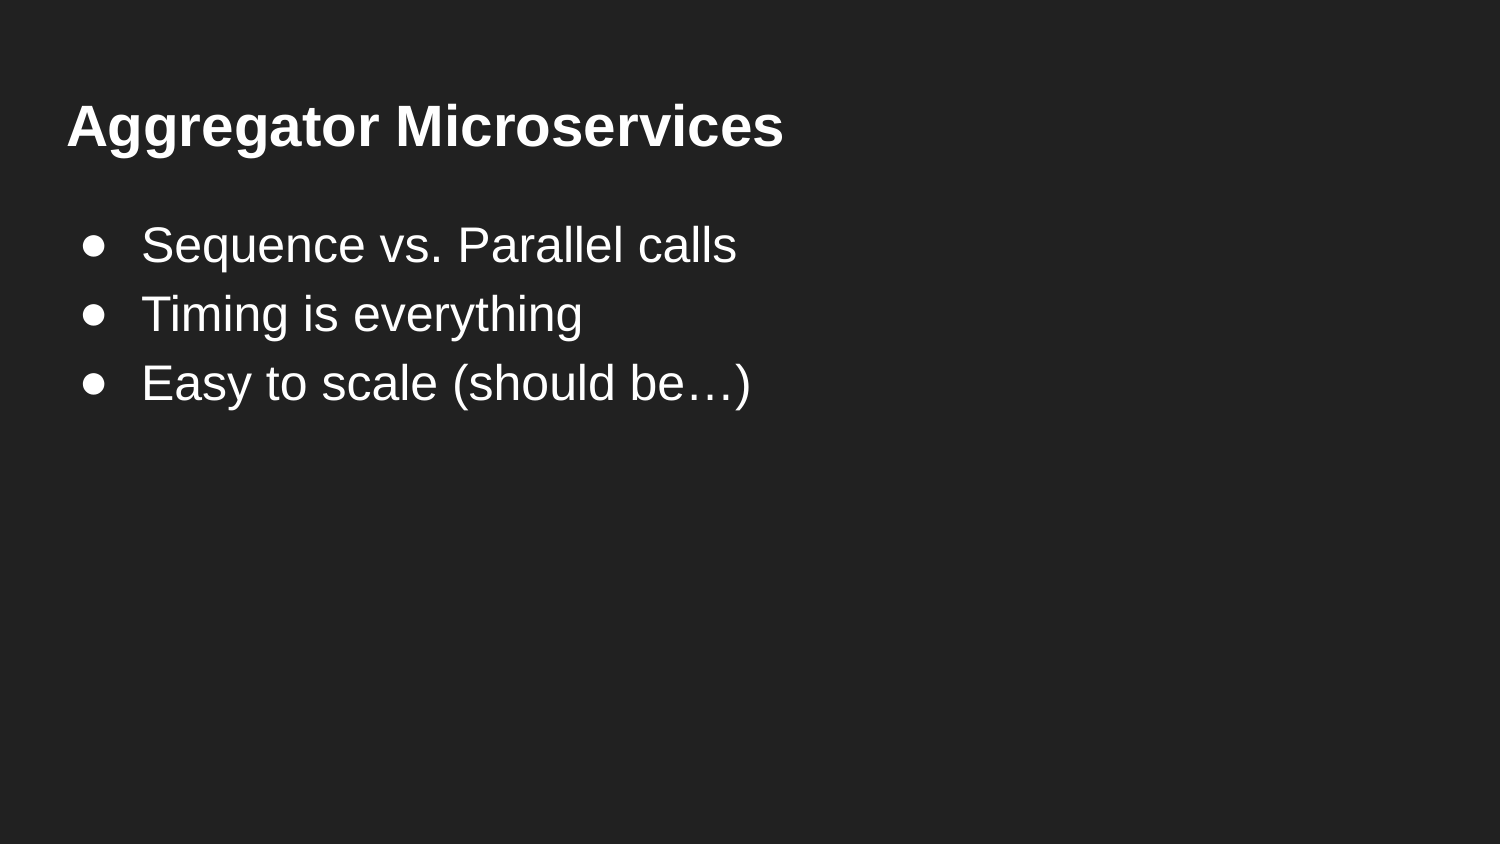

Aggregator Microservices
Sequence vs. Parallel calls
Timing is everything
Easy to scale (should be…)